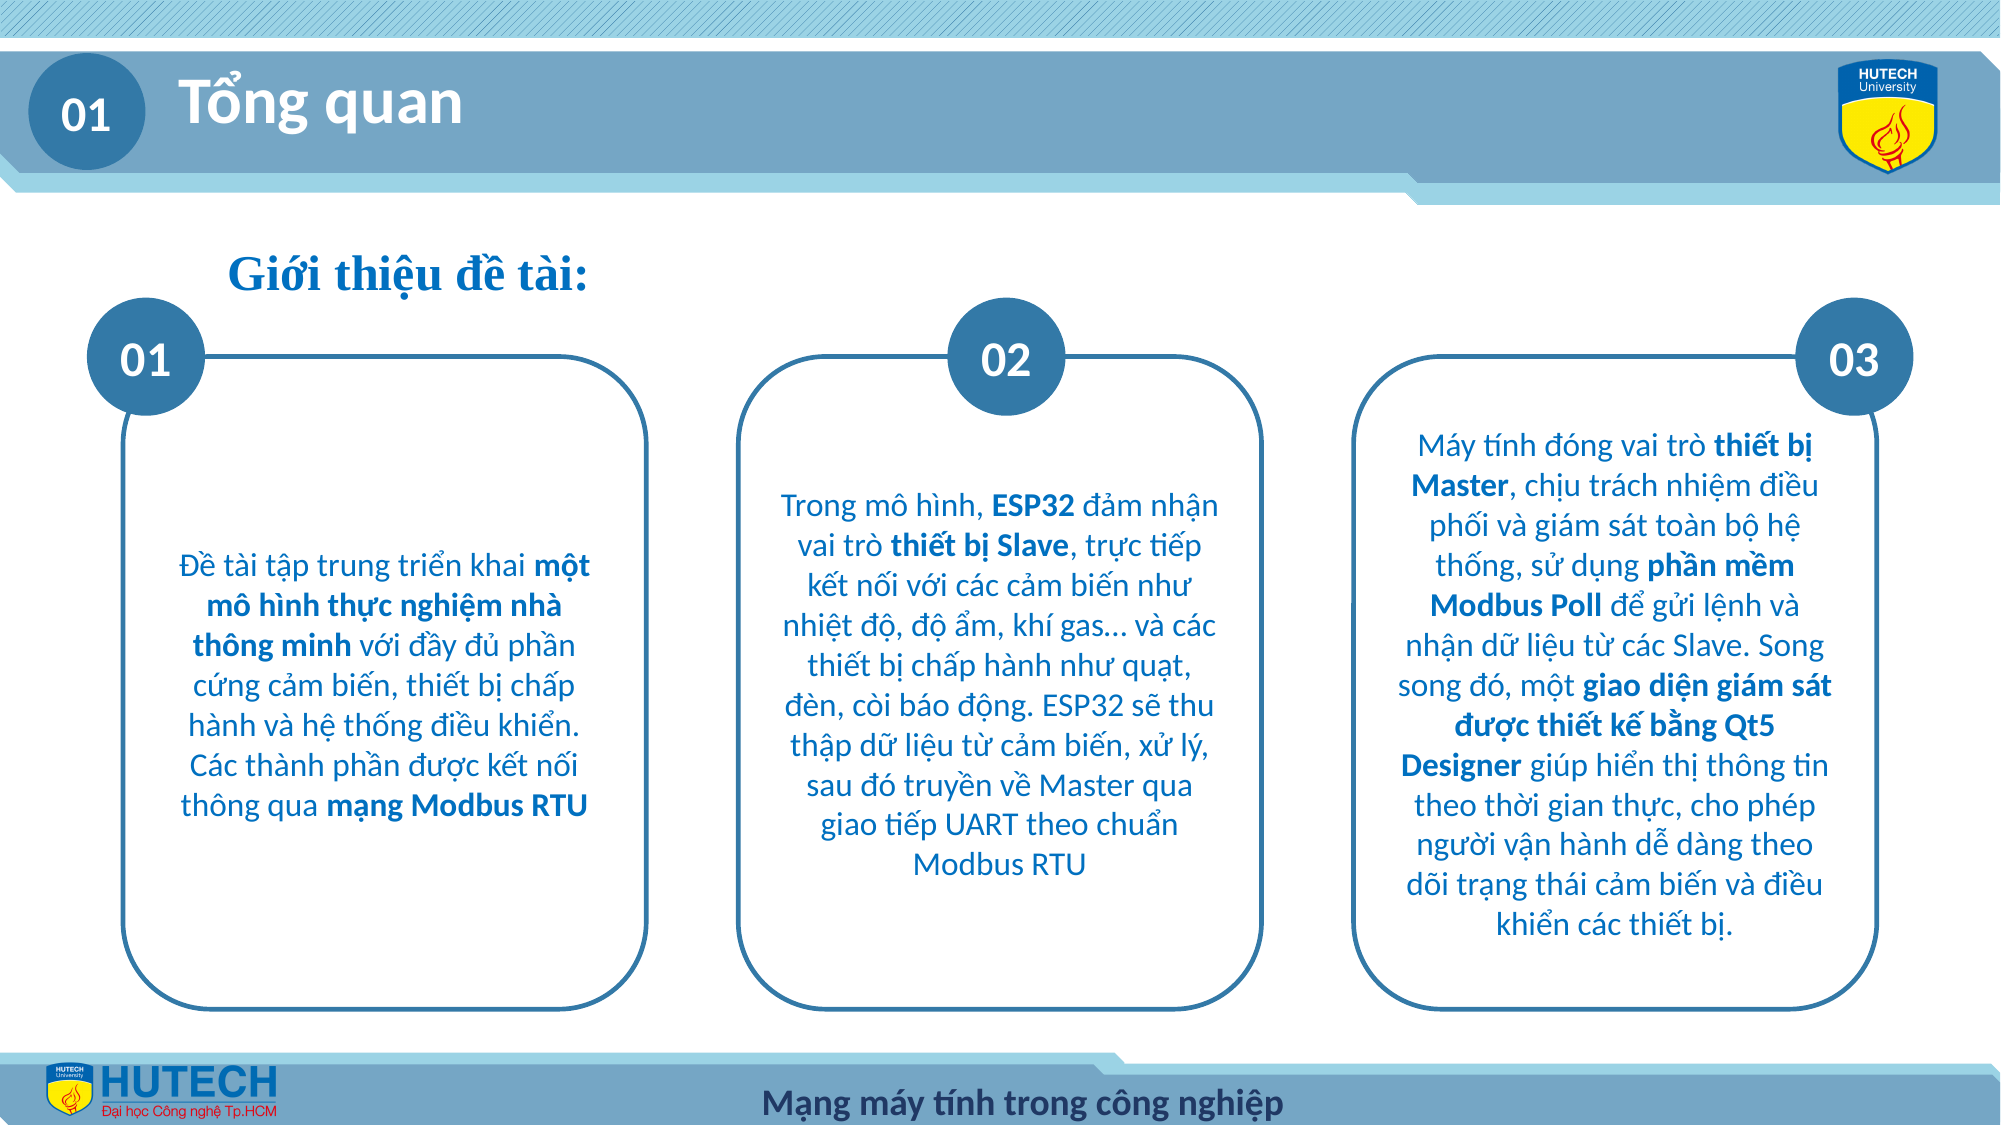

Tổng quan
01
Giới thiệu đề tài:
01
02
03
Đề tài tập trung triển khai một mô hình thực nghiệm nhà thông minh với đầy đủ phần cứng cảm biến, thiết bị chấp hành và hệ thống điều khiển. Các thành phần được kết nối thông qua mạng Modbus RTU
Trong mô hình, ESP32 đảm nhận vai trò thiết bị Slave, trực tiếp kết nối với các cảm biến như nhiệt độ, độ ẩm, khí gas… và các thiết bị chấp hành như quạt, đèn, còi báo động. ESP32 sẽ thu thập dữ liệu từ cảm biến, xử lý, sau đó truyền về Master qua giao tiếp UART theo chuẩn Modbus RTU
Máy tính đóng vai trò thiết bị Master, chịu trách nhiệm điều phối và giám sát toàn bộ hệ thống, sử dụng phần mềm Modbus Poll để gửi lệnh và nhận dữ liệu từ các Slave. Song song đó, một giao diện giám sát được thiết kế bằng Qt5 Designer giúp hiển thị thông tin theo thời gian thực, cho phép người vận hành dễ dàng theo dõi trạng thái cảm biến và điều khiển các thiết bị.
3